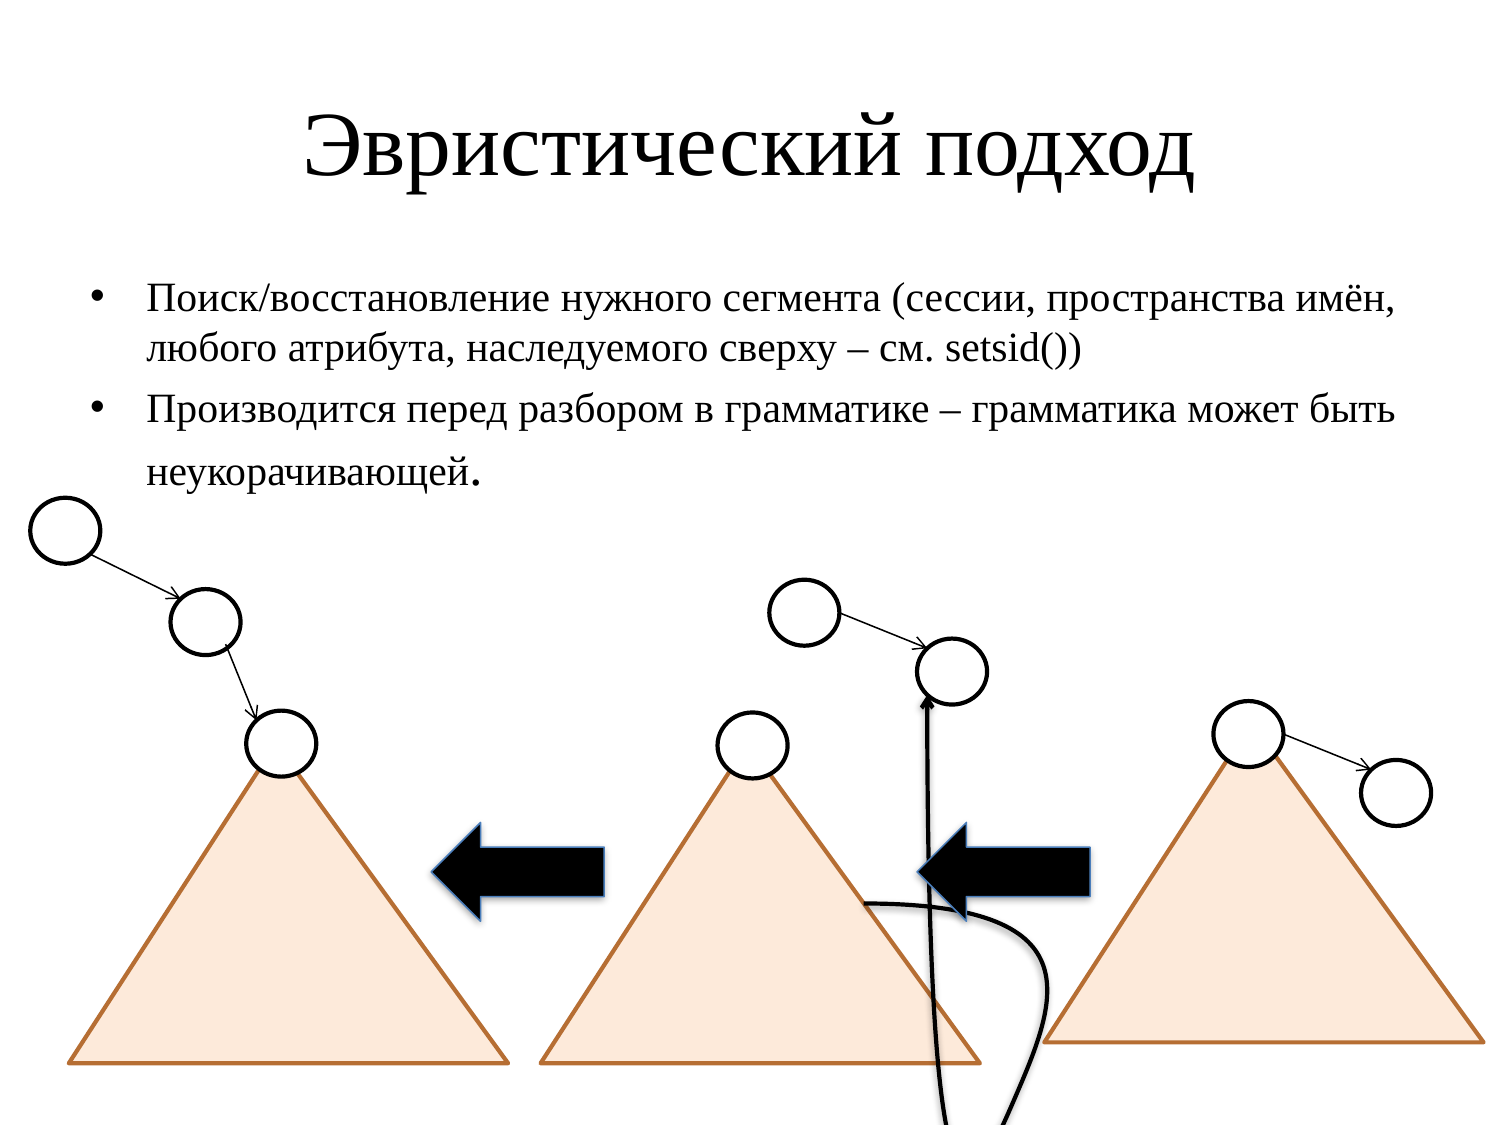

# Эвристический подход
Поиск/восстановление нужного сегмента (сессии, пространства имён, любого атрибута, наследуемого сверху – см. setsid())
Производится перед разбором в грамматике – грамматика может быть неукорачивающей.